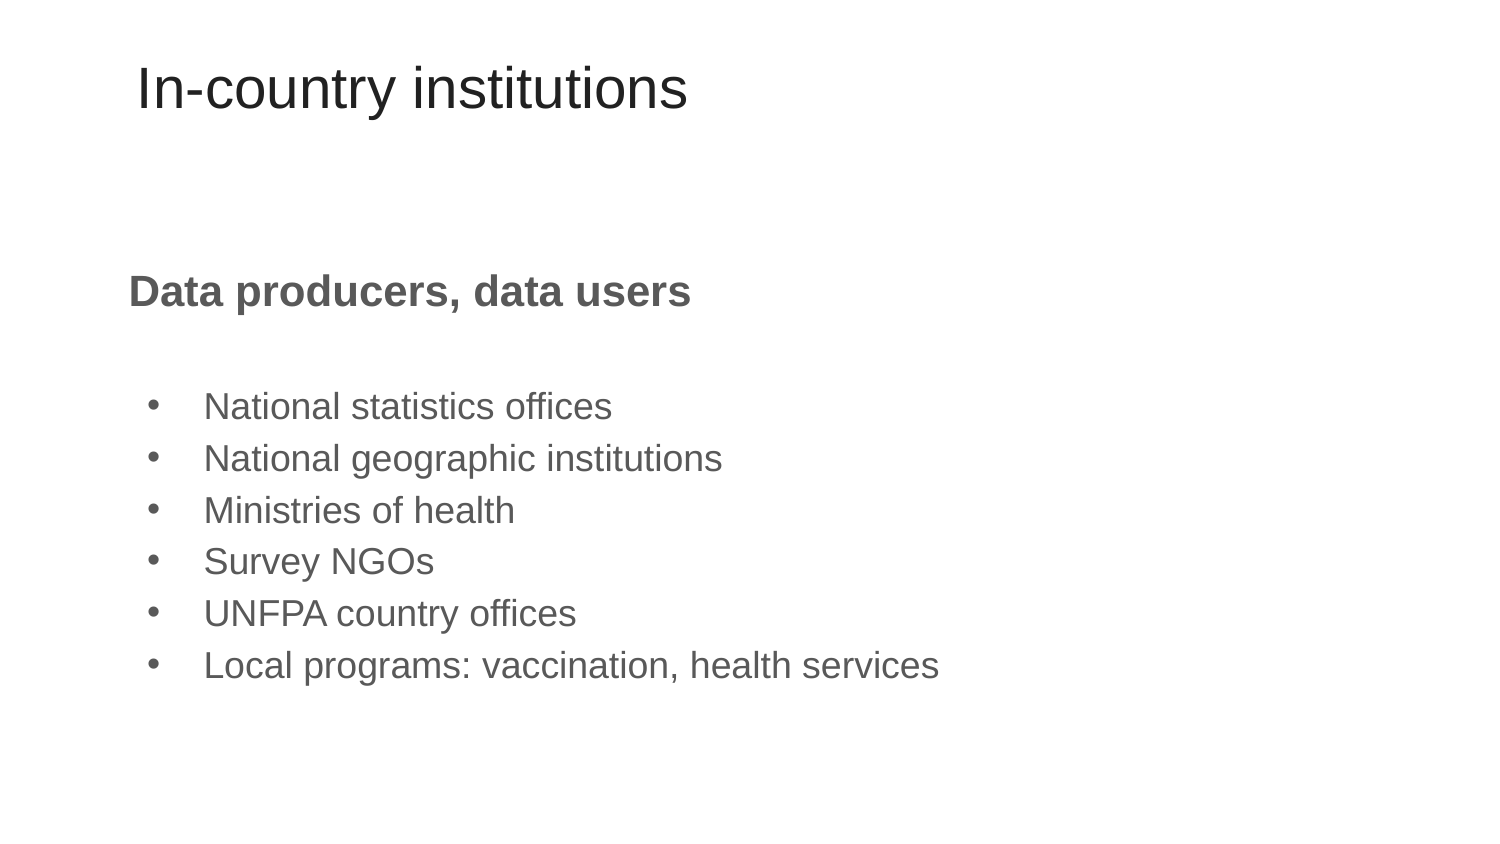

# In-country institutions
Data producers, data users

National statistics offices
National geographic institutions
Ministries of health
Survey NGOs
UNFPA country offices
Local programs: vaccination, health services